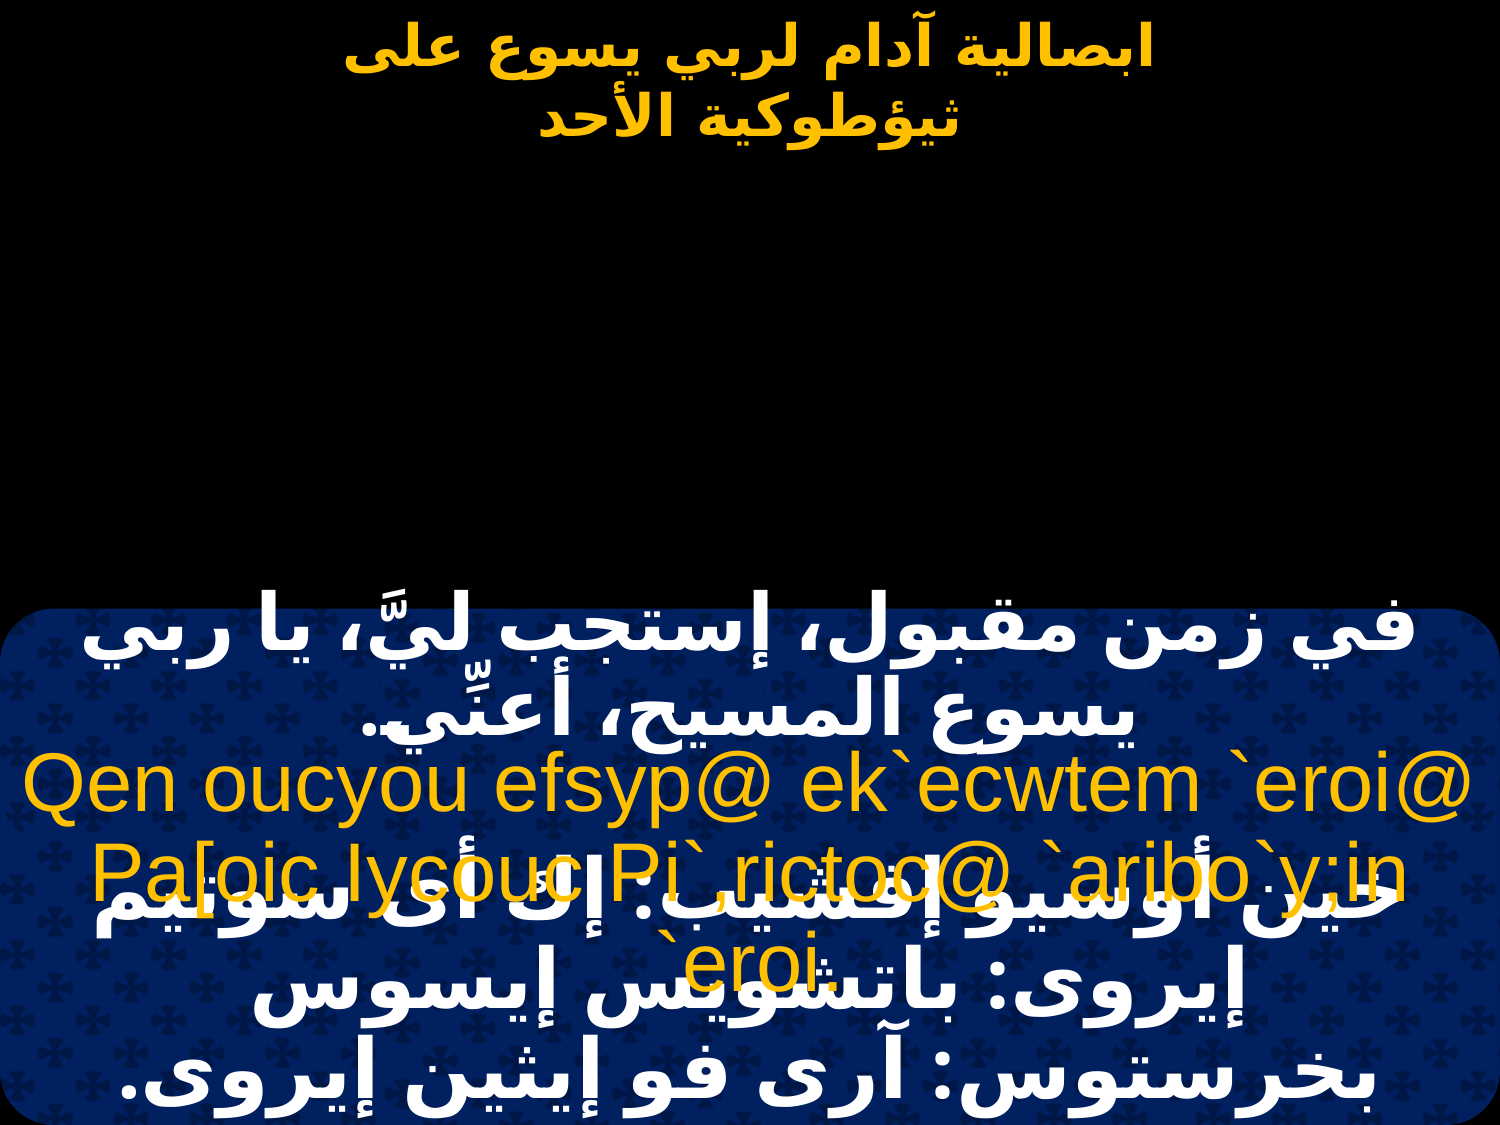

#
في زمن مقبول، إستجب ليَّ، يا ربي يسوع المسيح، أعنِّي.
Qen oucyou efsyp@ ek`ecwtem `eroi@ Pa[oic Iycouc Pi`,rictoc@ `aribo`y;in `eroi.
خين أوسيو إفشيب: إك أى سوتيم إيروى: باتشويس إيسوس بخرستوس: آرى فو إيثين إيروى.